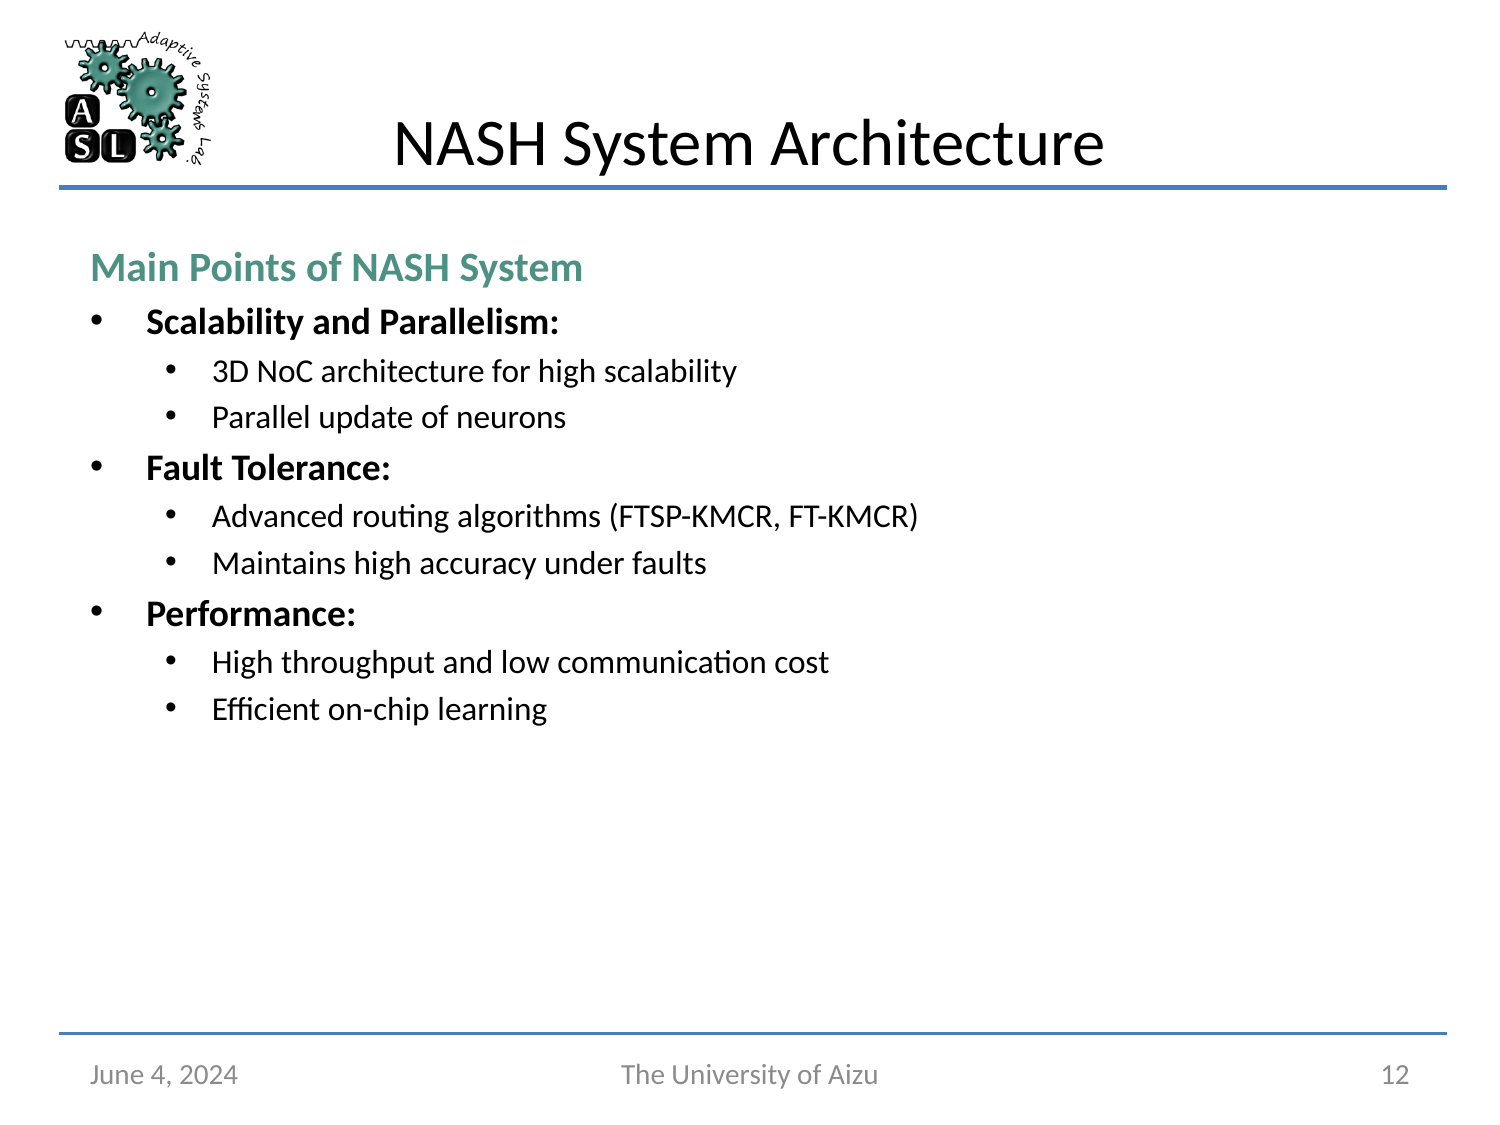

# NASH System Architecture
Main Points of NASH System
Scalability and Parallelism:
3D NoC architecture for high scalability
Parallel update of neurons
Fault Tolerance:
Advanced routing algorithms (FTSP-KMCR, FT-KMCR)
Maintains high accuracy under faults
Performance:
High throughput and low communication cost
Efficient on-chip learning

June 4, 2024
The University of Aizu
12